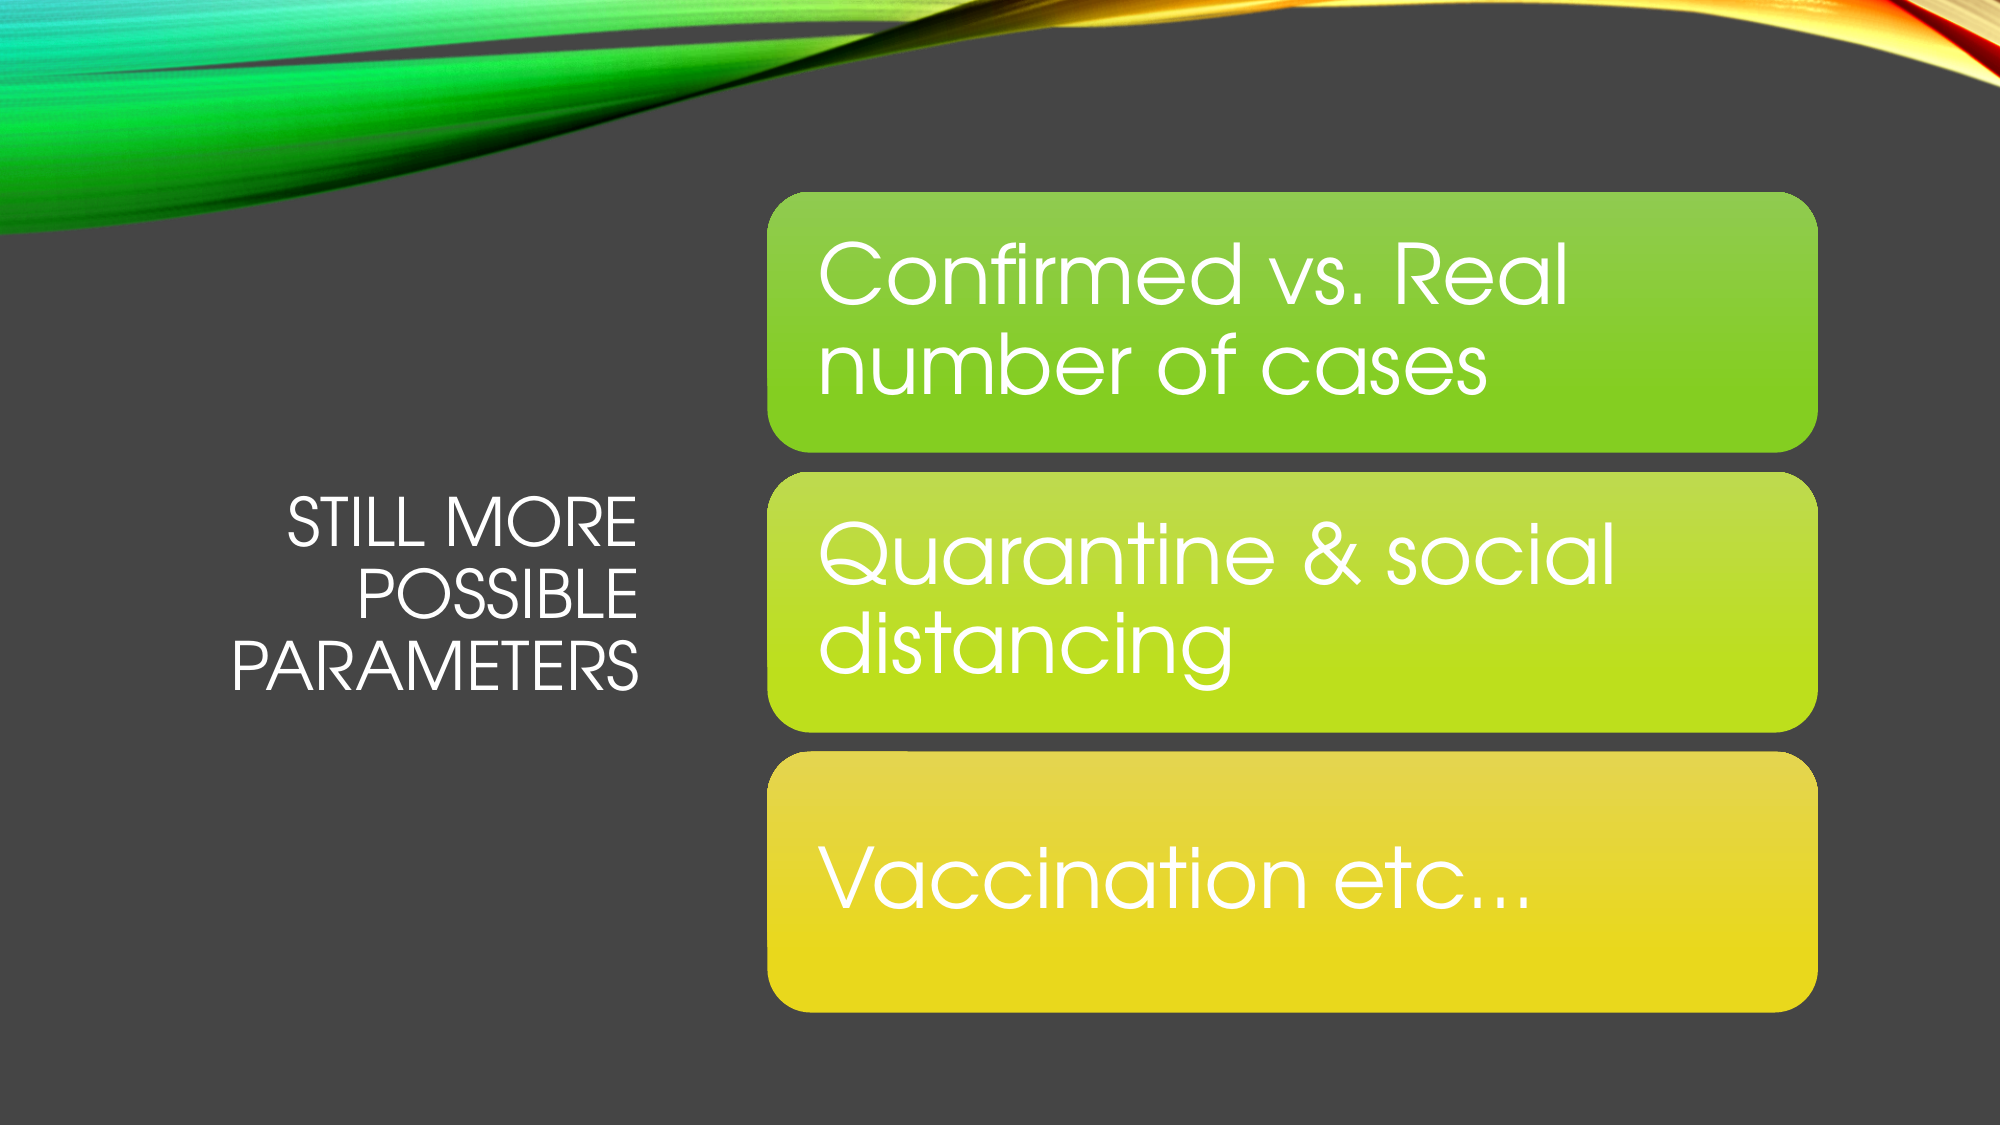

# Still more possible parameters
Confirmed vs. Real number of cases
Quarantine & social distancing
Vaccination etc...